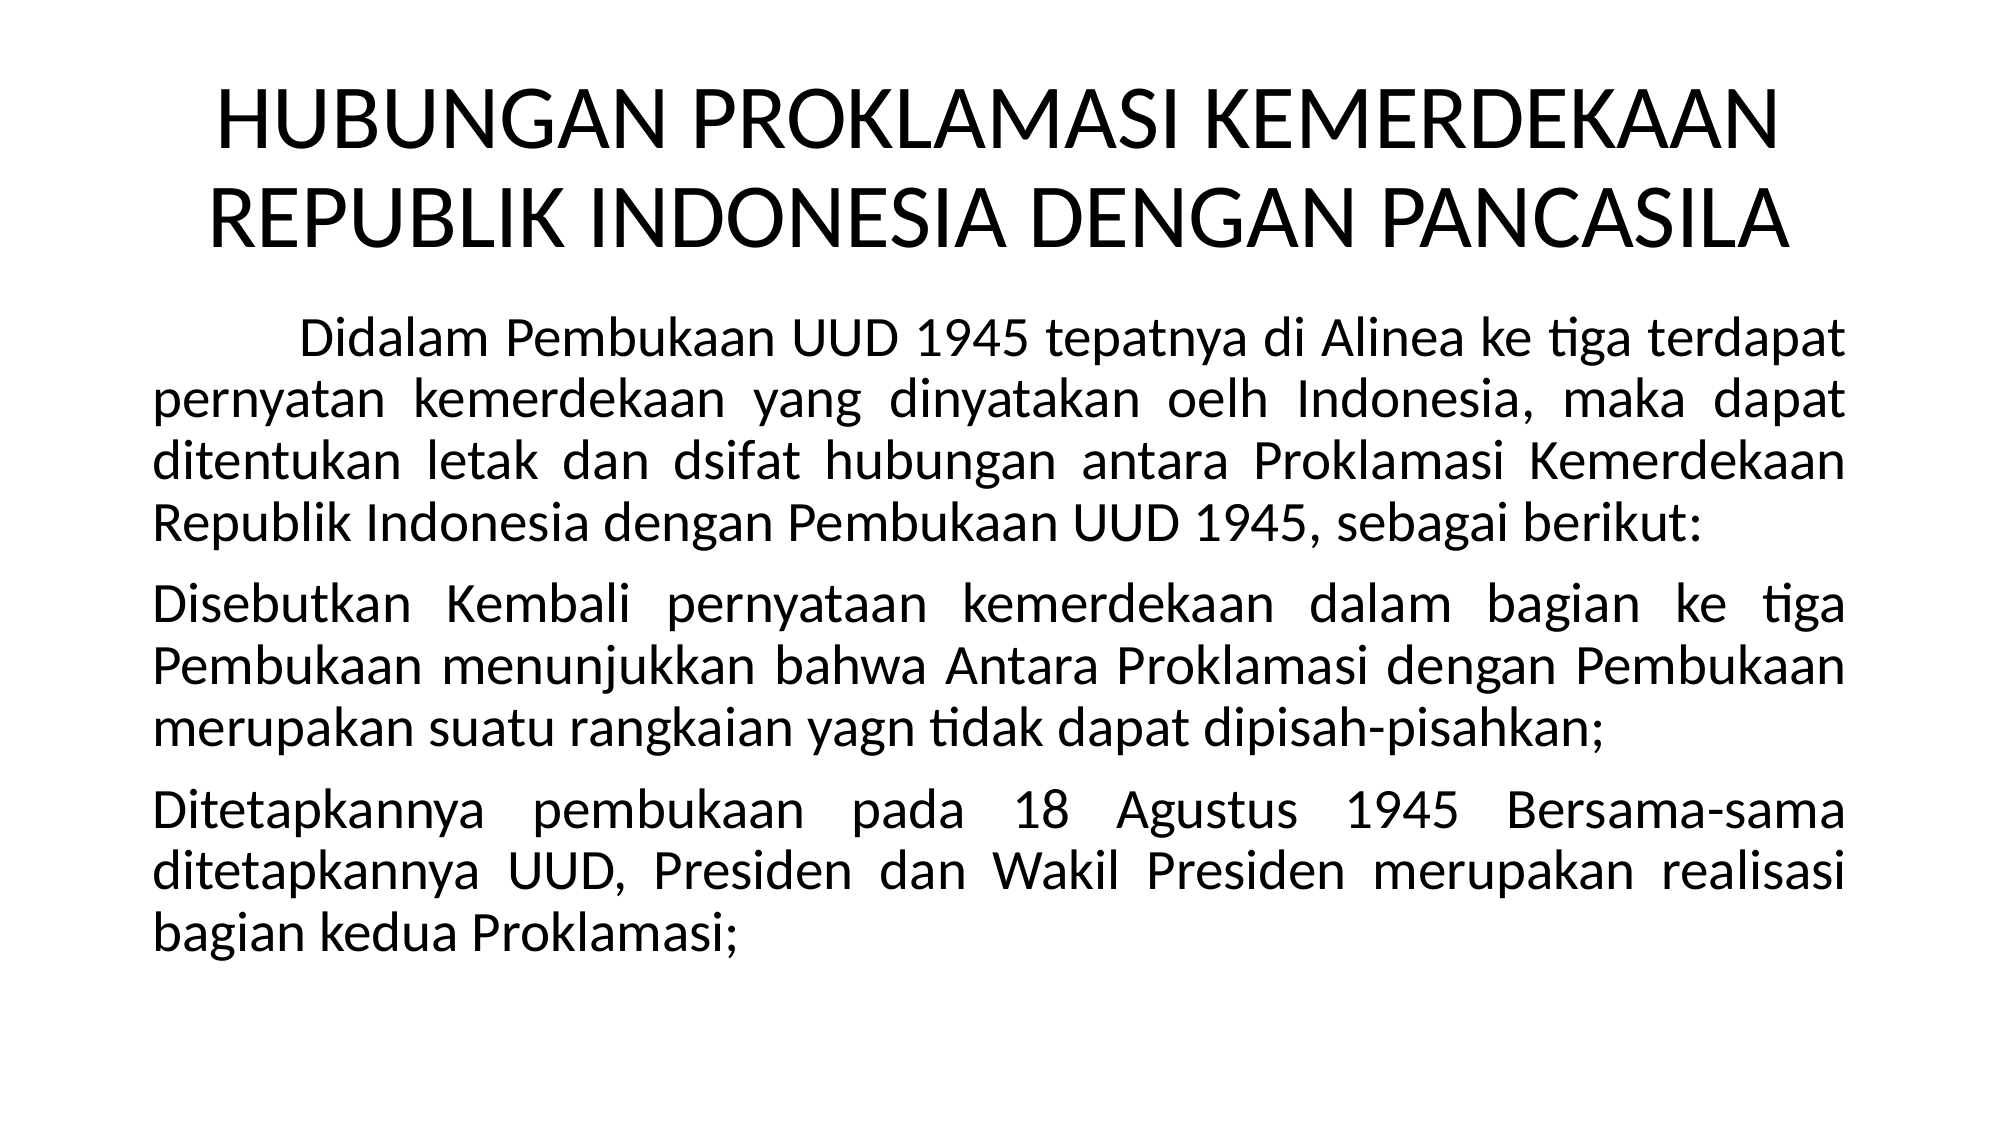

# HUBUNGAN PROKLAMASI KEMERDEKAAN REPUBLIK INDONESIA DENGAN PANCASILA
	Didalam Pembukaan UUD 1945 tepatnya di Alinea ke tiga terdapat pernyatan kemerdekaan yang dinyatakan oelh Indonesia, maka dapat ditentukan letak dan dsifat hubungan antara Proklamasi Kemerdekaan Republik Indonesia dengan Pembukaan UUD 1945, sebagai berikut:
Disebutkan Kembali pernyataan kemerdekaan dalam bagian ke tiga Pembukaan menunjukkan bahwa Antara Proklamasi dengan Pembukaan merupakan suatu rangkaian yagn tidak dapat dipisah-pisahkan;
Ditetapkannya pembukaan pada 18 Agustus 1945 Bersama-sama ditetapkannya UUD, Presiden dan Wakil Presiden merupakan realisasi bagian kedua Proklamasi;